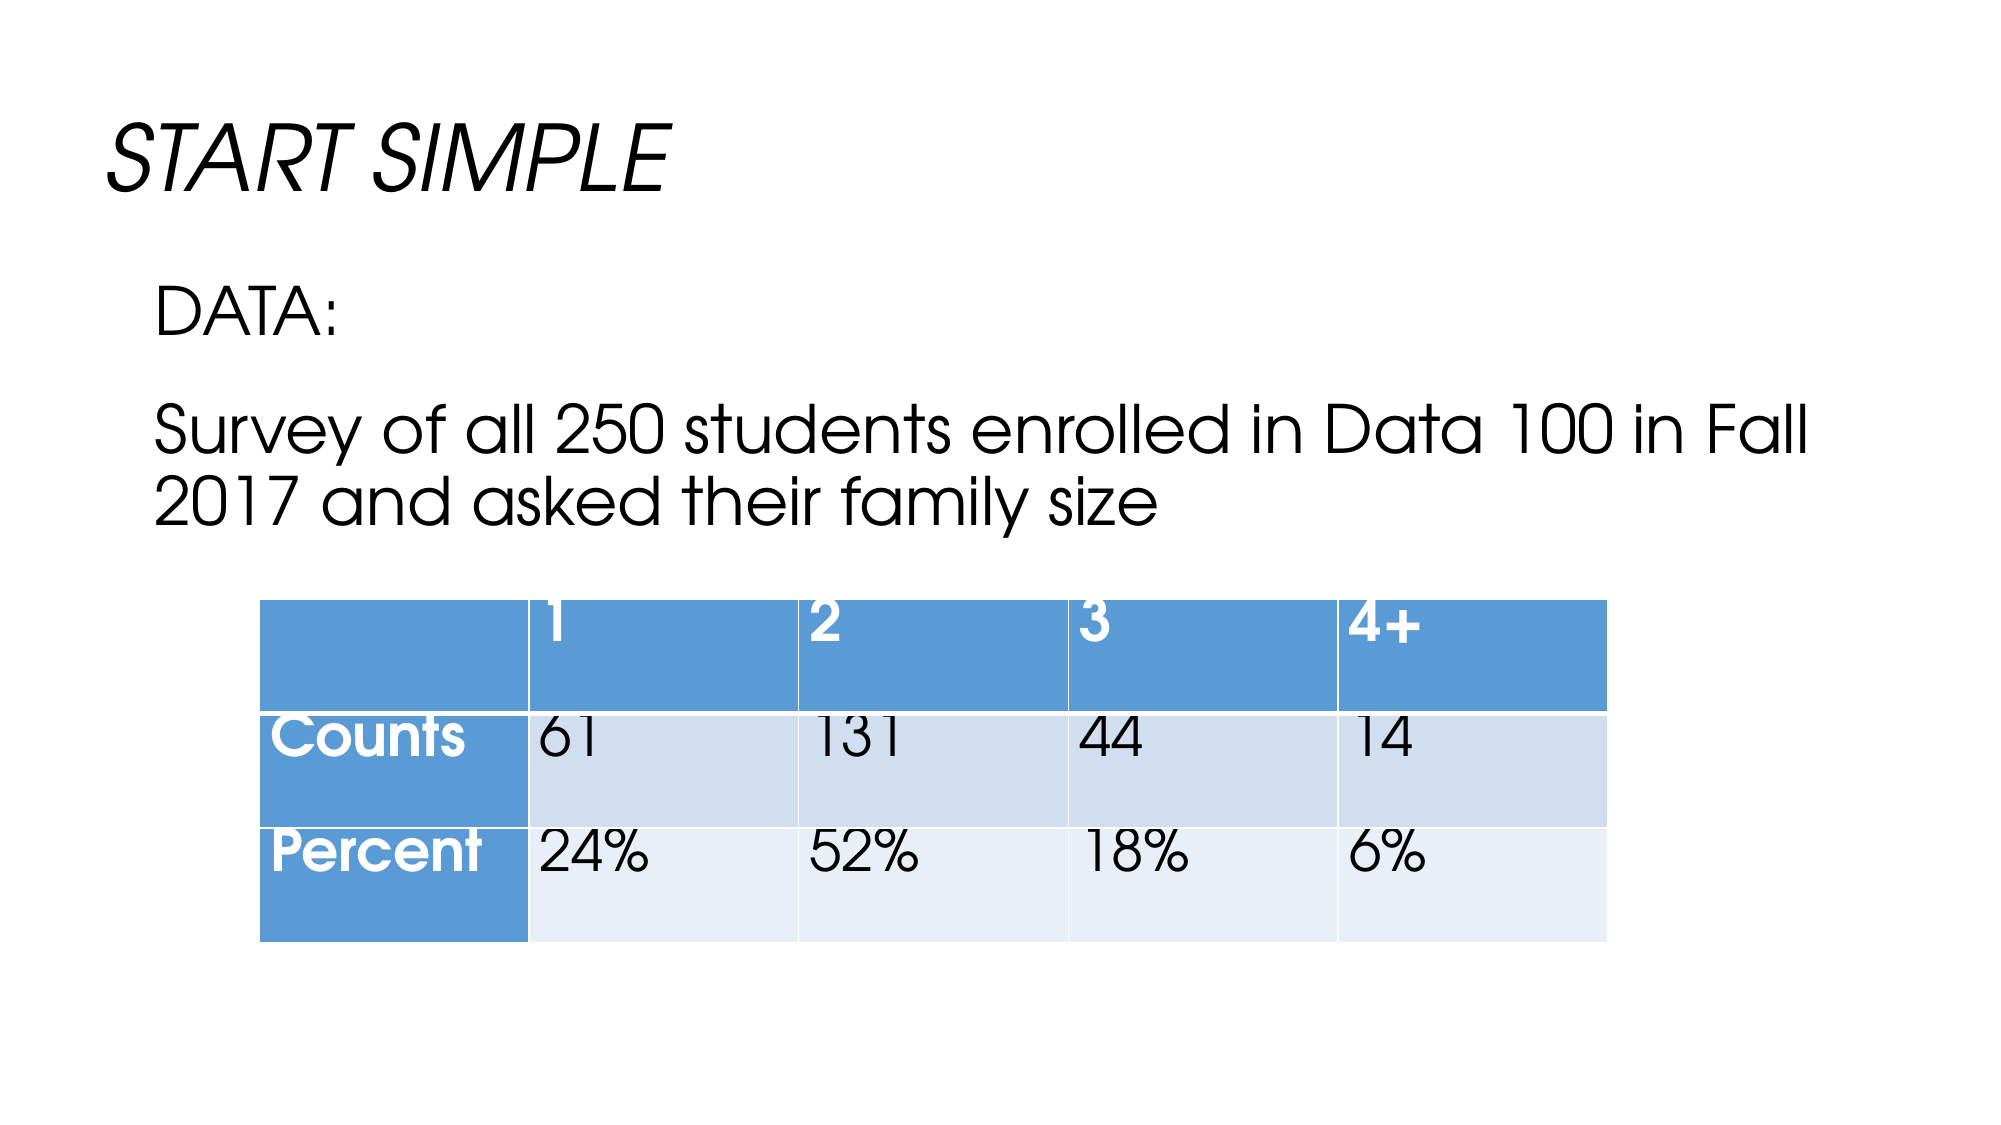

# START SIMPLE
DATA:
Survey of all 250 students enrolled in Data 100 in Fall 2017 and asked their family size

|  | 1 | 2 | 3 | 4+ |
| --- | --- | --- | --- | --- |
| Counts | 61 | 131 | 44 | 14 |
| Percent | 24% | 52% | 18% | 6% |